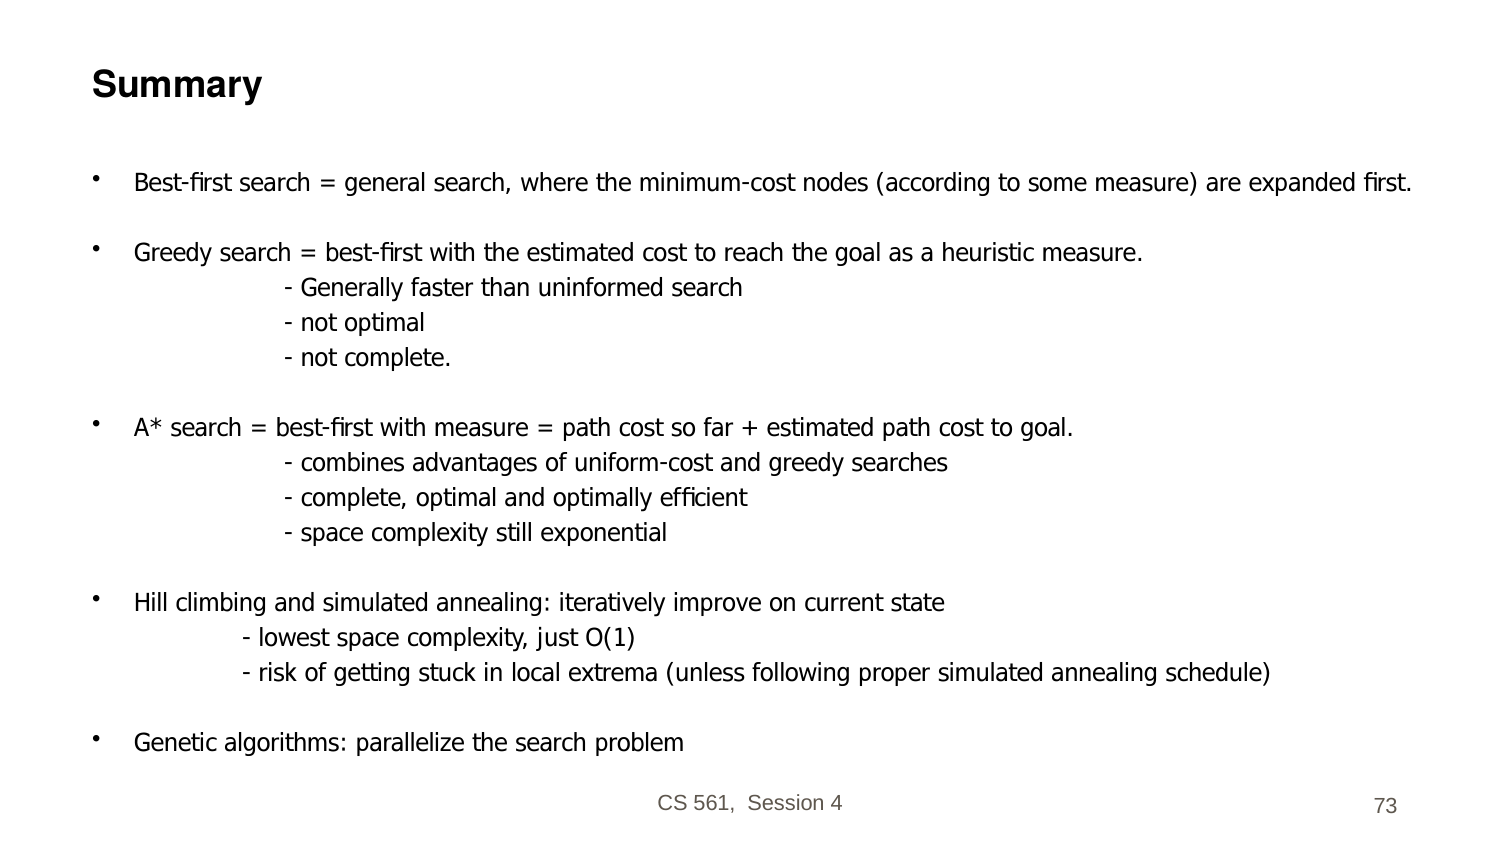

# Summary
Best-first search = general search, where the minimum-cost nodes (according to some measure) are expanded first.

Greedy search = best-first with the estimated cost to reach the goal as a heuristic measure.
		- Generally faster than uninformed search
		- not optimal
		- not complete.

A* search = best-first with measure = path cost so far + estimated path cost to goal.
		- combines advantages of uniform-cost and greedy searches
		- complete, optimal and optimally efficient
		- space complexity still exponential

Hill climbing and simulated annealing: iteratively improve on current state
	- lowest space complexity, just O(1)
	- risk of getting stuck in local extrema (unless following proper simulated annealing schedule)

Genetic algorithms: parallelize the search problem

CS 561,  Session 4
73